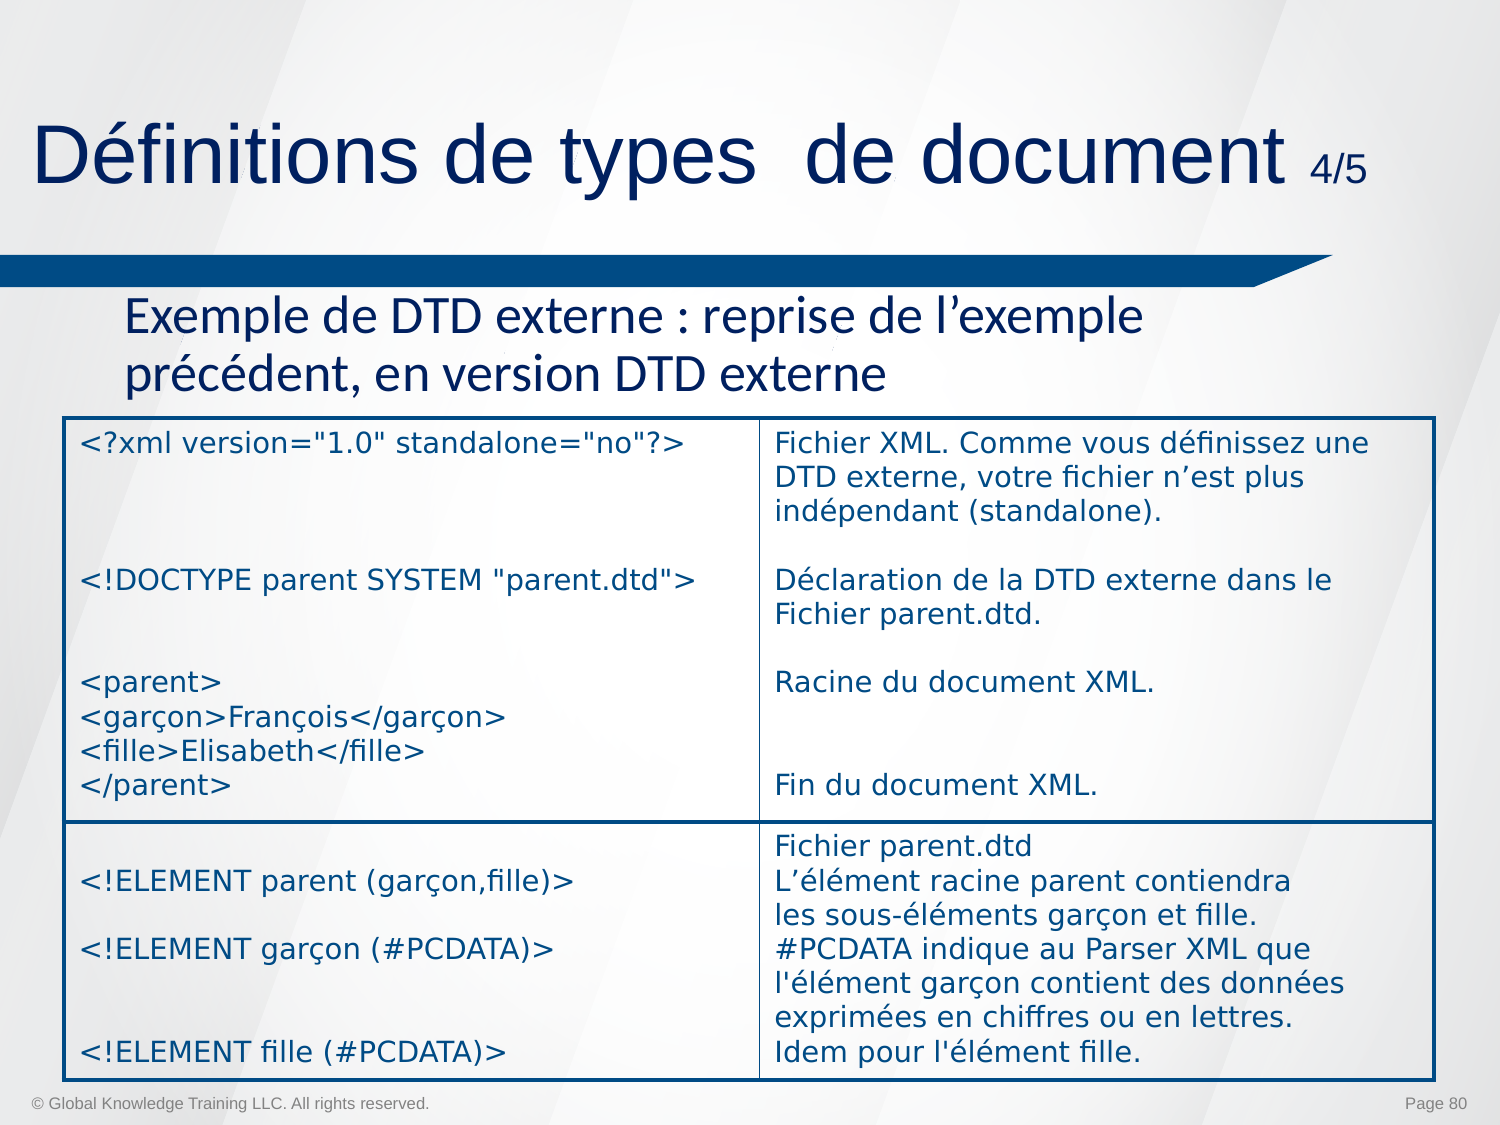

# Définitions de types  de document 4/5
Exemple de DTD externe : reprise de l’exemple précédent, en version DTD externe

| <?xml version="1.0" standalone="no"?> <!DOCTYPE parent SYSTEM "parent.dtd"> <parent> <garçon>François</garçon> <fille>Elisabeth</fille> </parent> | Fichier XML. Comme vous définissez une DTD externe, votre fichier n’est plus indépendant (standalone). Déclaration de la DTD externe dans le Fichier parent.dtd. Racine du document XML. Fin du document XML. |
| --- | --- |
| <!ELEMENT parent (garçon,fille)> <!ELEMENT garçon (#PCDATA)> <!ELEMENT fille (#PCDATA)> | Fichier parent.dtd L’élément racine parent contiendra les sous-éléments garçon et fille. #PCDATA indique au Parser XML que l'élément garçon contient des données exprimées en chiffres ou en lettres. Idem pour l'élément fille. |